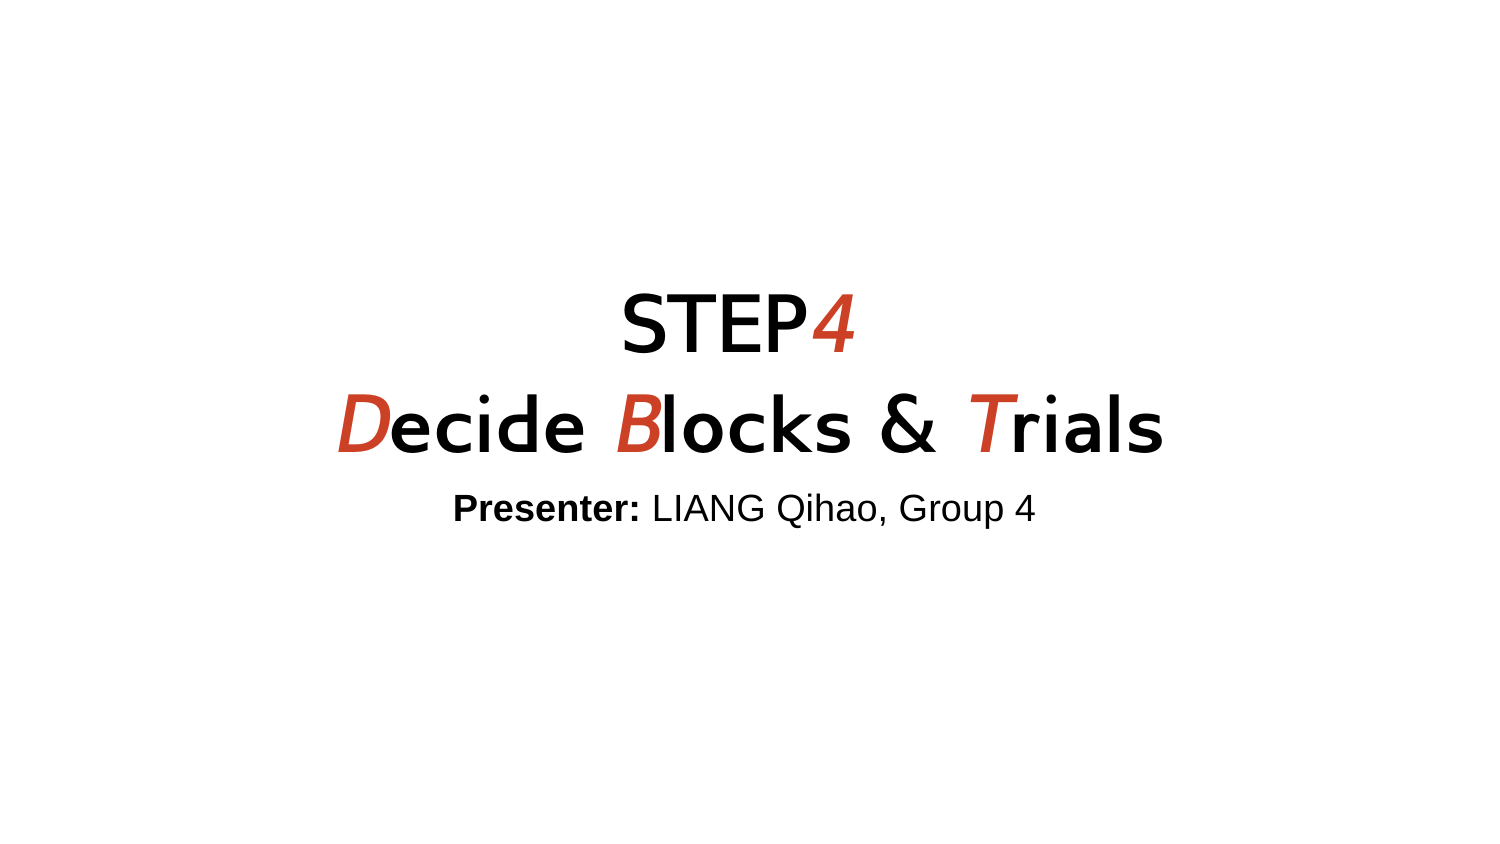

# STEP4
Decide Blocks & Trials
Presenter: LIANG Qihao, Group 4